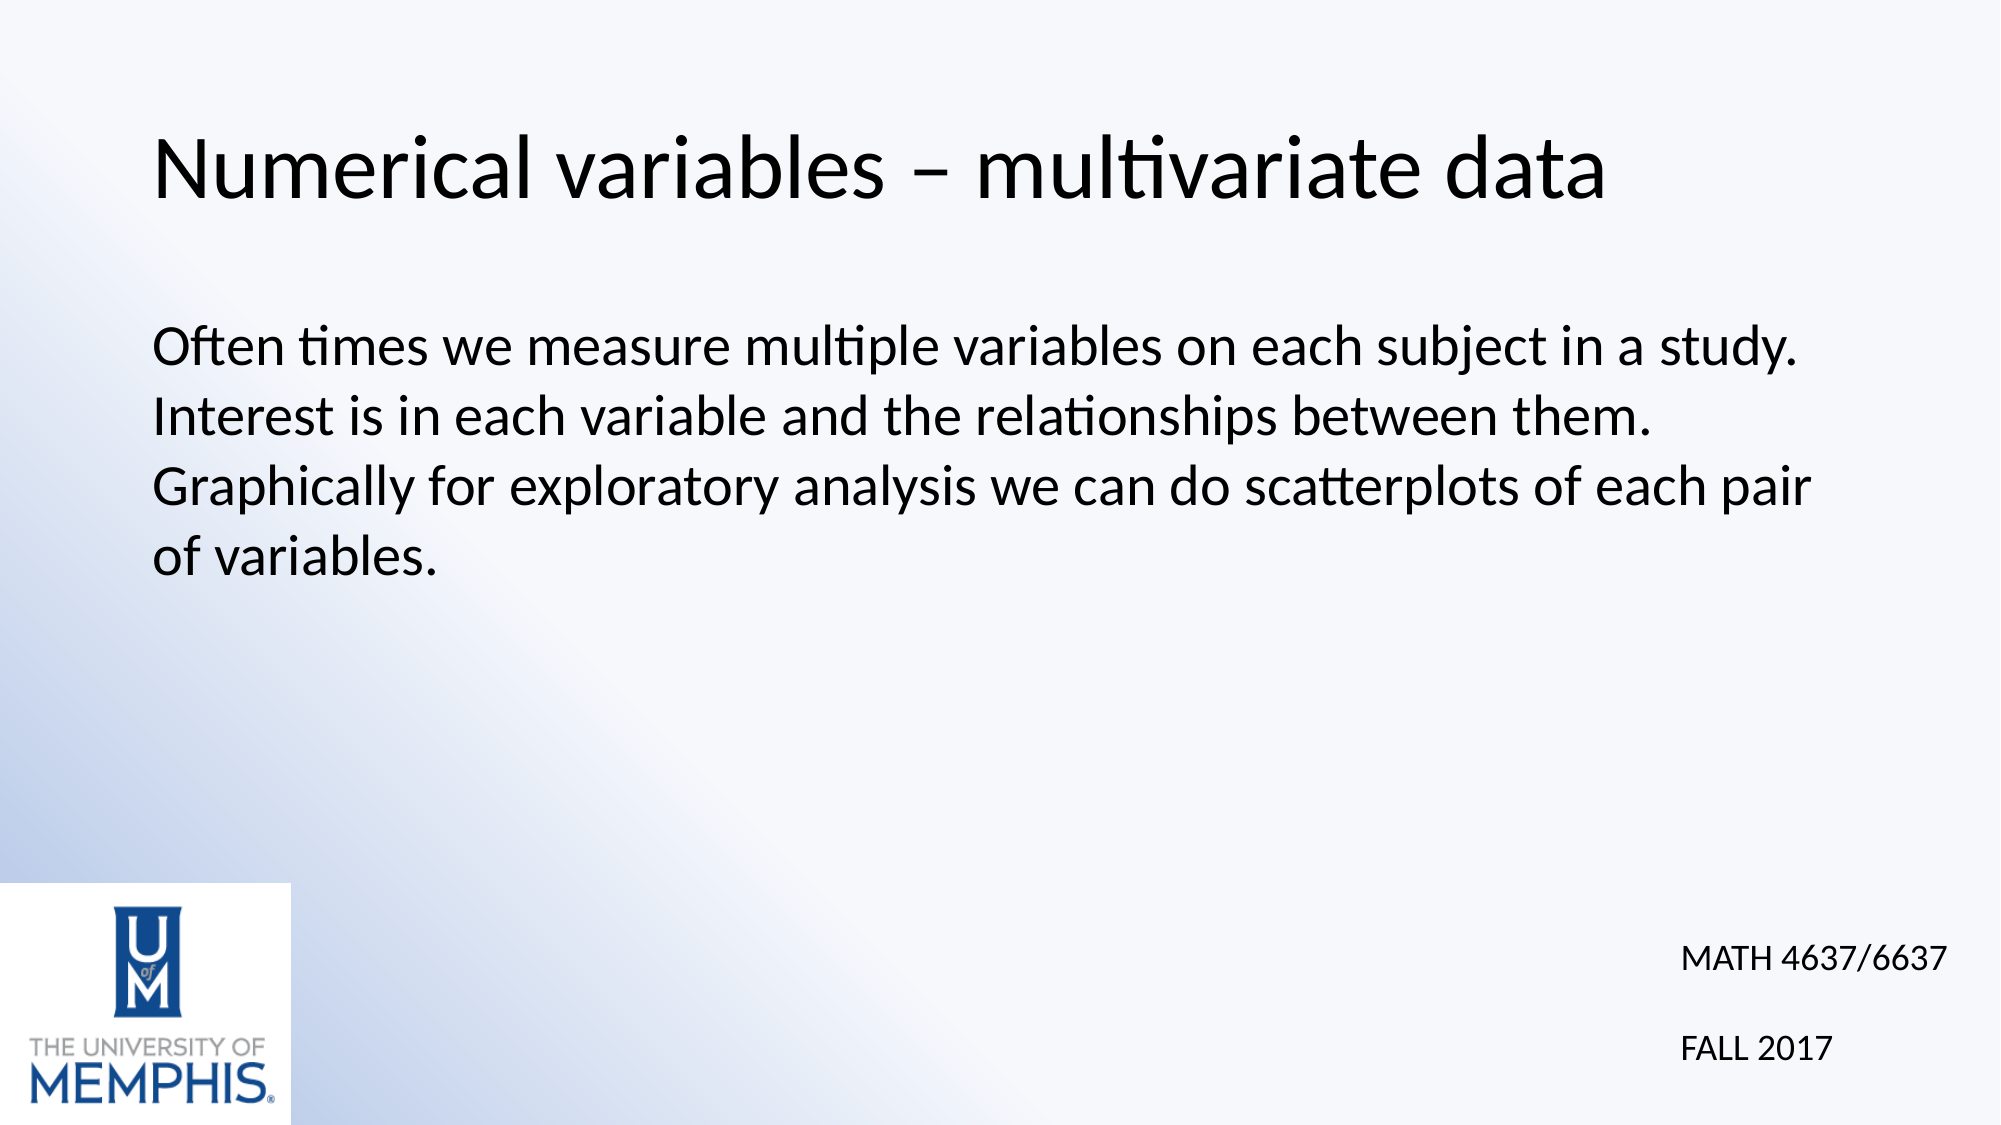

# Numerical variables – multivariate data
Often times we measure multiple variables on each subject in a study.  Interest is in each variable and the relationships between them.  Graphically for exploratory analysis we can do scatterplots of each pair of variables.